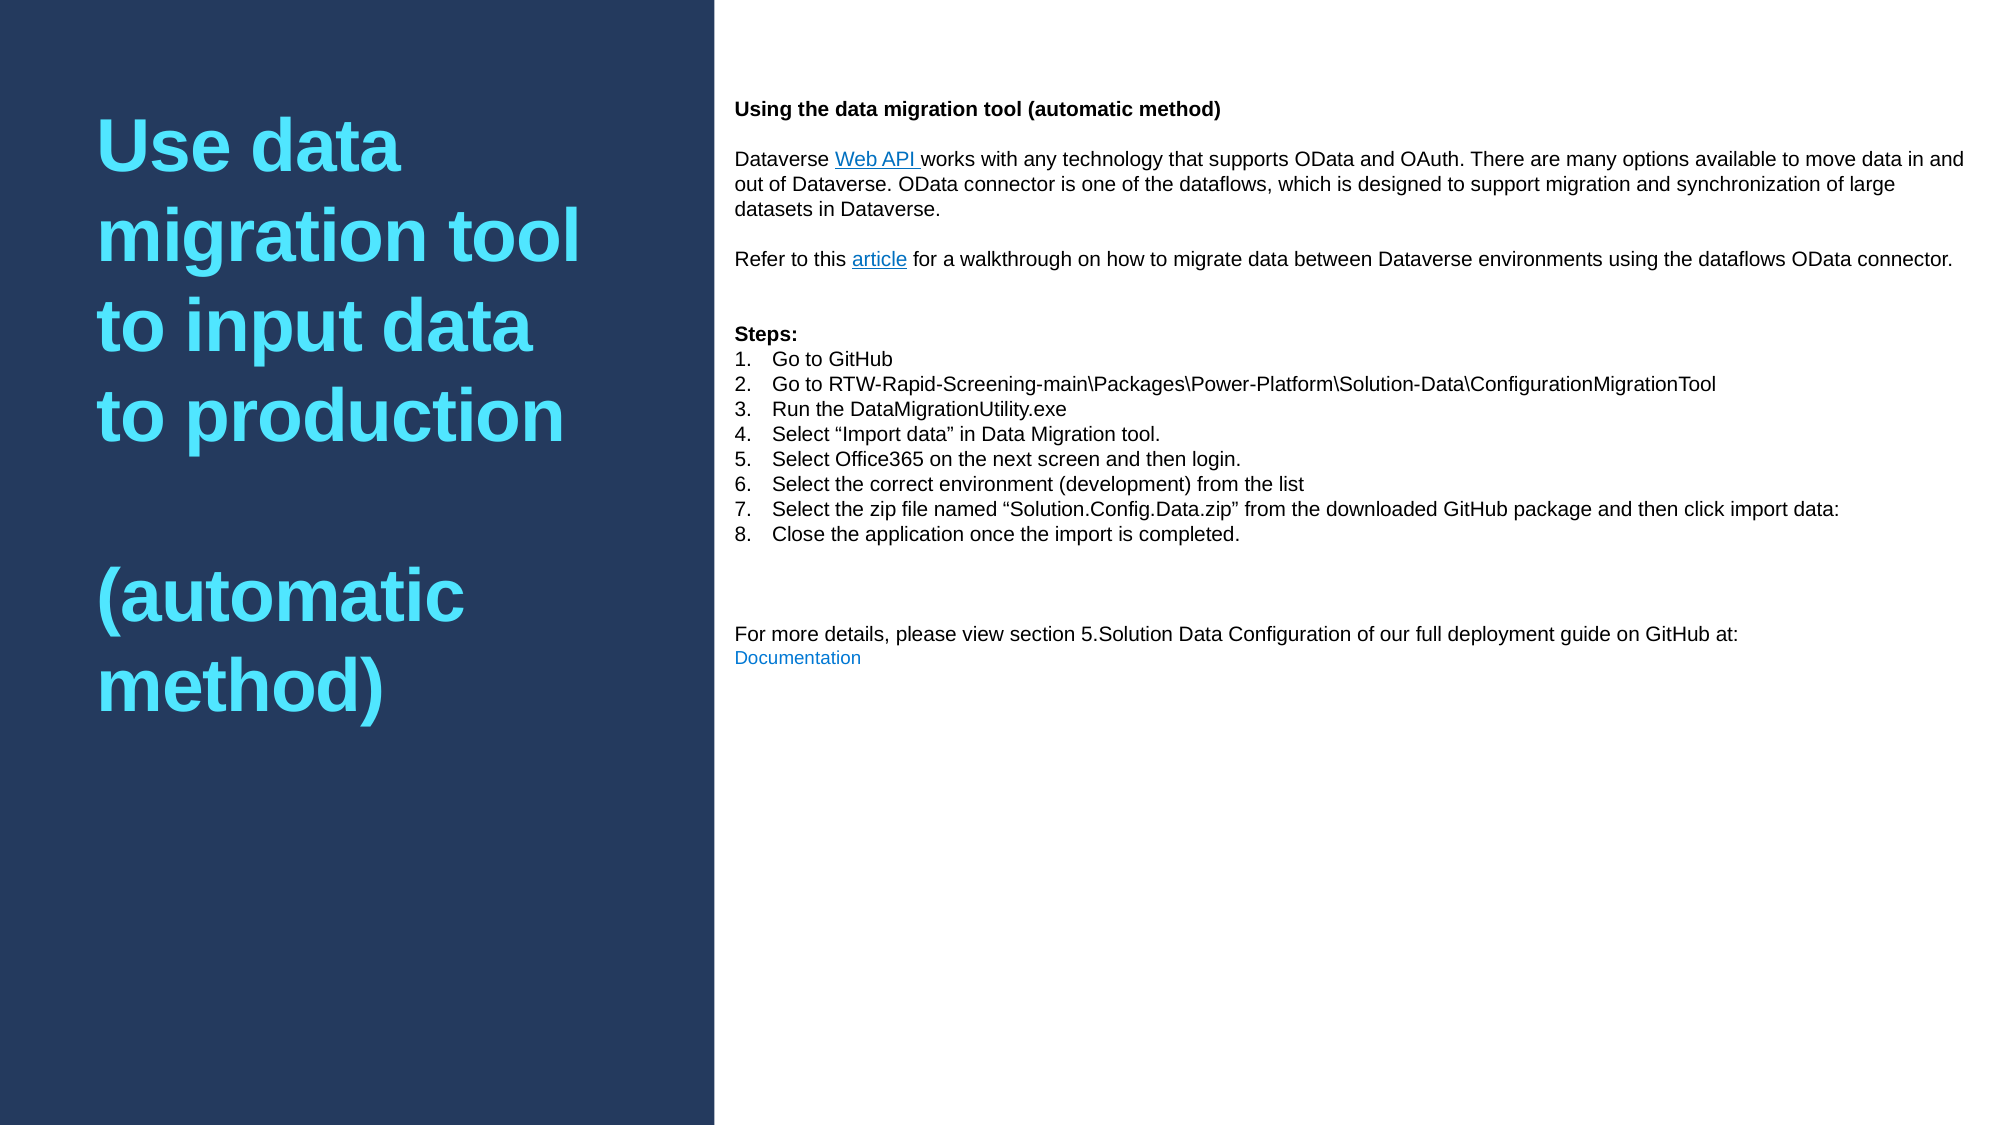

# Use data migration tool to input data to production (automatic method)
Using the data migration tool (automatic method)

Dataverse Web API works with any technology that supports OData and OAuth. There are many options available to move data in and out of Dataverse. OData connector is one of the dataflows, which is designed to support migration and synchronization of large datasets in Dataverse.
Refer to this article for a walkthrough on how to migrate data between Dataverse environments using the dataflows OData connector.

Steps:
Go to GitHub
Go to RTW-Rapid-Screening-main\Packages\Power-Platform\Solution-Data\ConfigurationMigrationTool
Run the DataMigrationUtility.exe
Select “Import data” in Data Migration tool.
Select Office365 on the next screen and then login.
Select the correct environment (development) from the list
Select the zip file named “Solution.Config.Data.zip” from the downloaded GitHub package and then click import data:
Close the application once the import is completed.

For more details, please view section 5.Solution Data Configuration of our full deployment guide on GitHub at: RTW-Rapid-Screening/Documentation/Rapid-Screening-PP-Deployment_Guidev1.1.docx